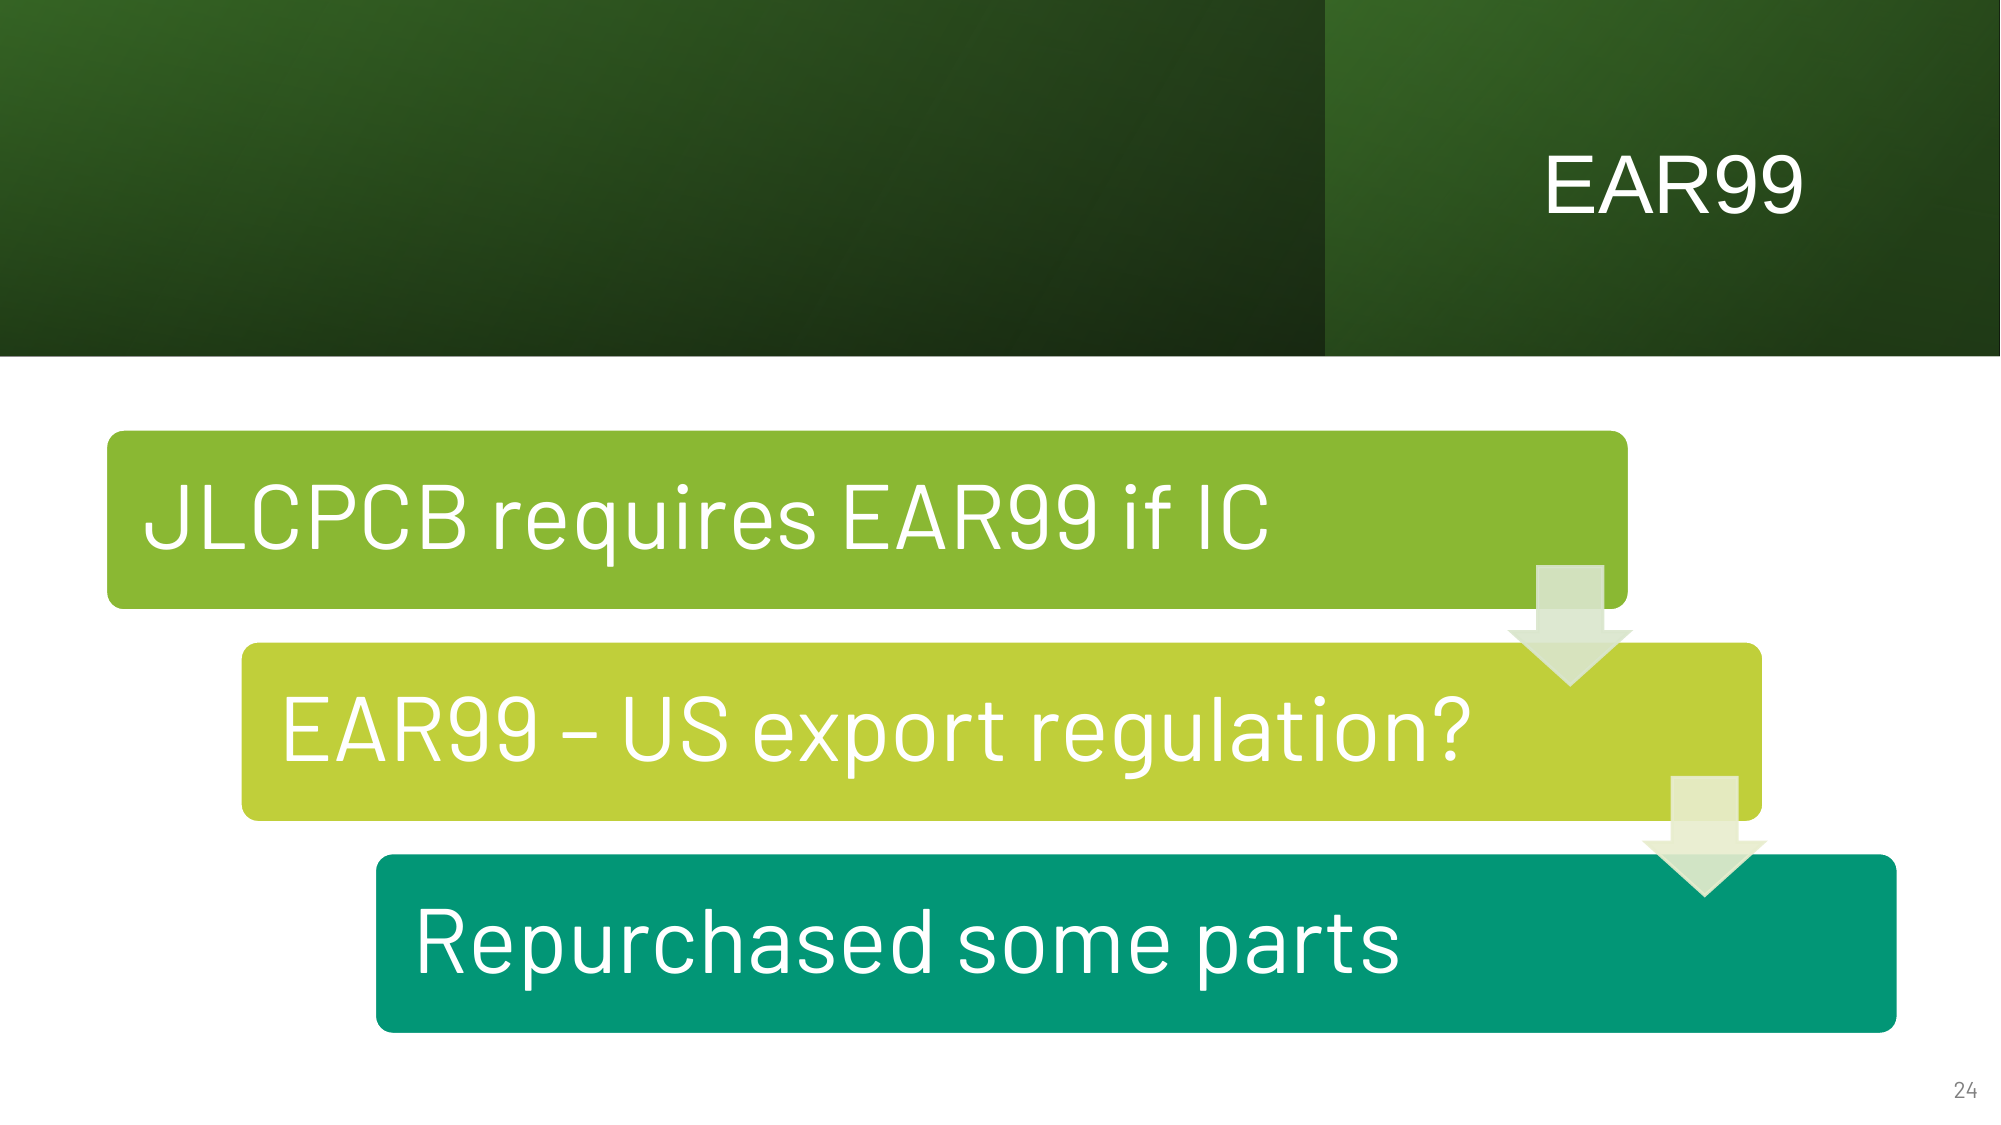

# EAR99
JLCPCB requires EAR99 if IC
EAR99 – US export regulation?
Repurchased some parts

24